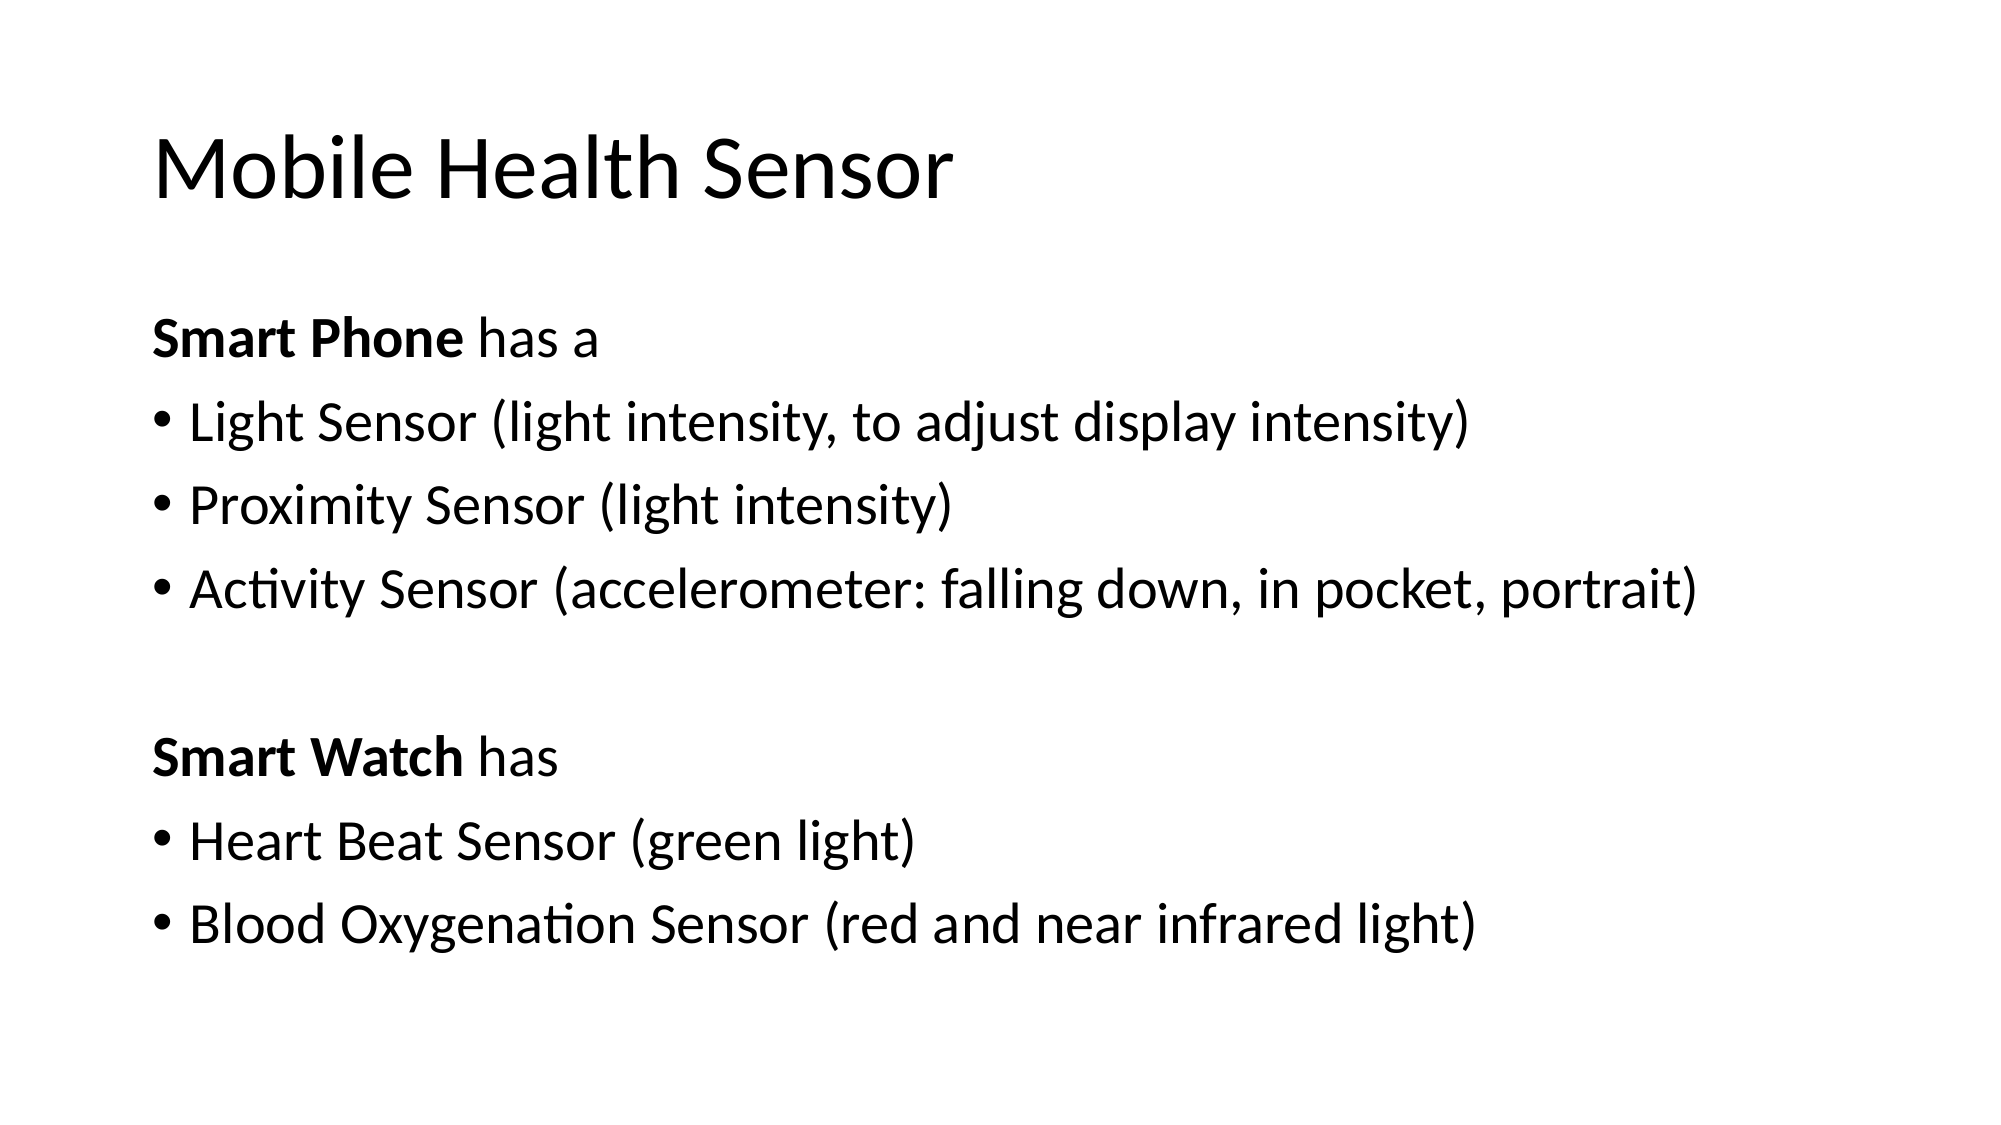

# Mobile Health Sensor
Smart Phone has a
Light Sensor (light intensity, to adjust display intensity)
Proximity Sensor (light intensity)
Activity Sensor (accelerometer: falling down, in pocket, portrait)

Smart Watch has
Heart Beat Sensor (green light)
Blood Oxygenation Sensor (red and near infrared light)